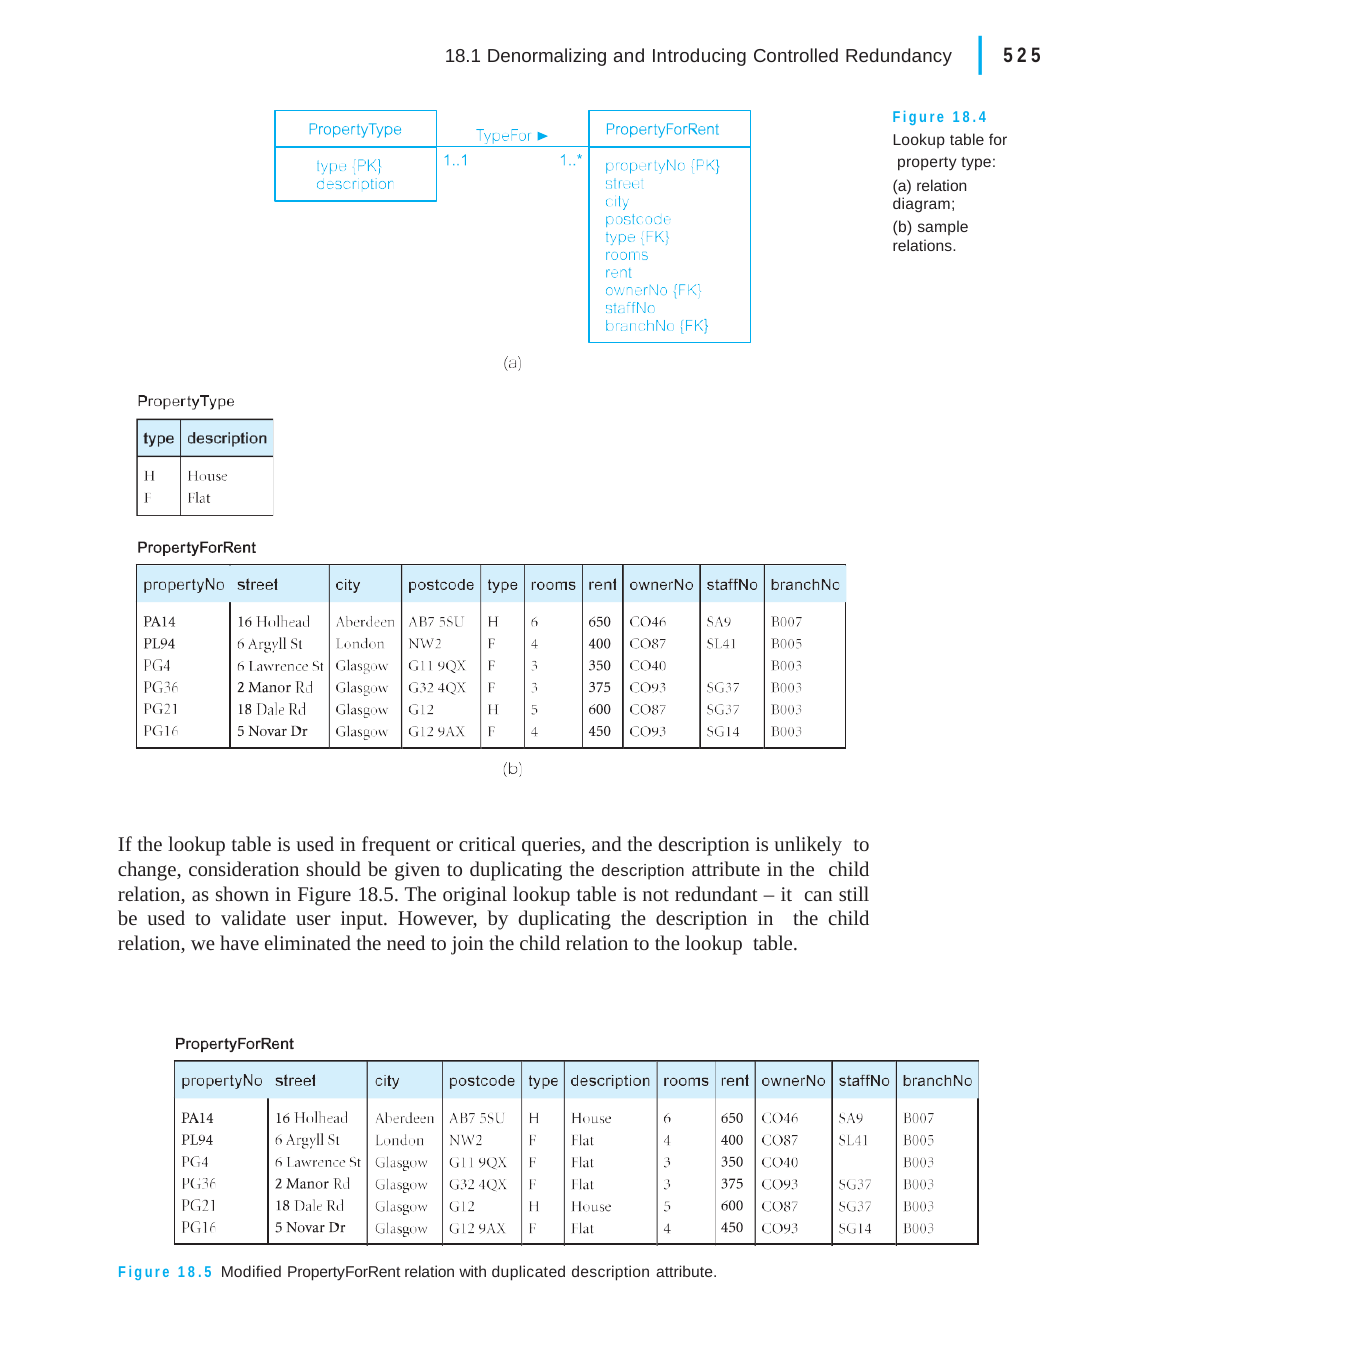

|
18.1 Denormalizing and Introducing Controlled Redundancy	525
Figure 18.4  Lookup table for  property type:
(a) relation diagram;
(b) sample relations.

|  |  |
| --- | --- |
|  |  |

If the lookup table is used in frequent or critical queries, and the description is unlikely  to change, consideration should be given to duplicating the description attribute in the  child relation, as shown in Figure 18.5. The original lookup table is not redundant – it  can still be used to validate user input. However, by duplicating the description in  the child relation, we have eliminated the need to join the child relation to the lookup  table.

|  |  |
| --- | --- |
|  |  |

Figure 18.5 Modified PropertyForRent relation with duplicated description attribute.